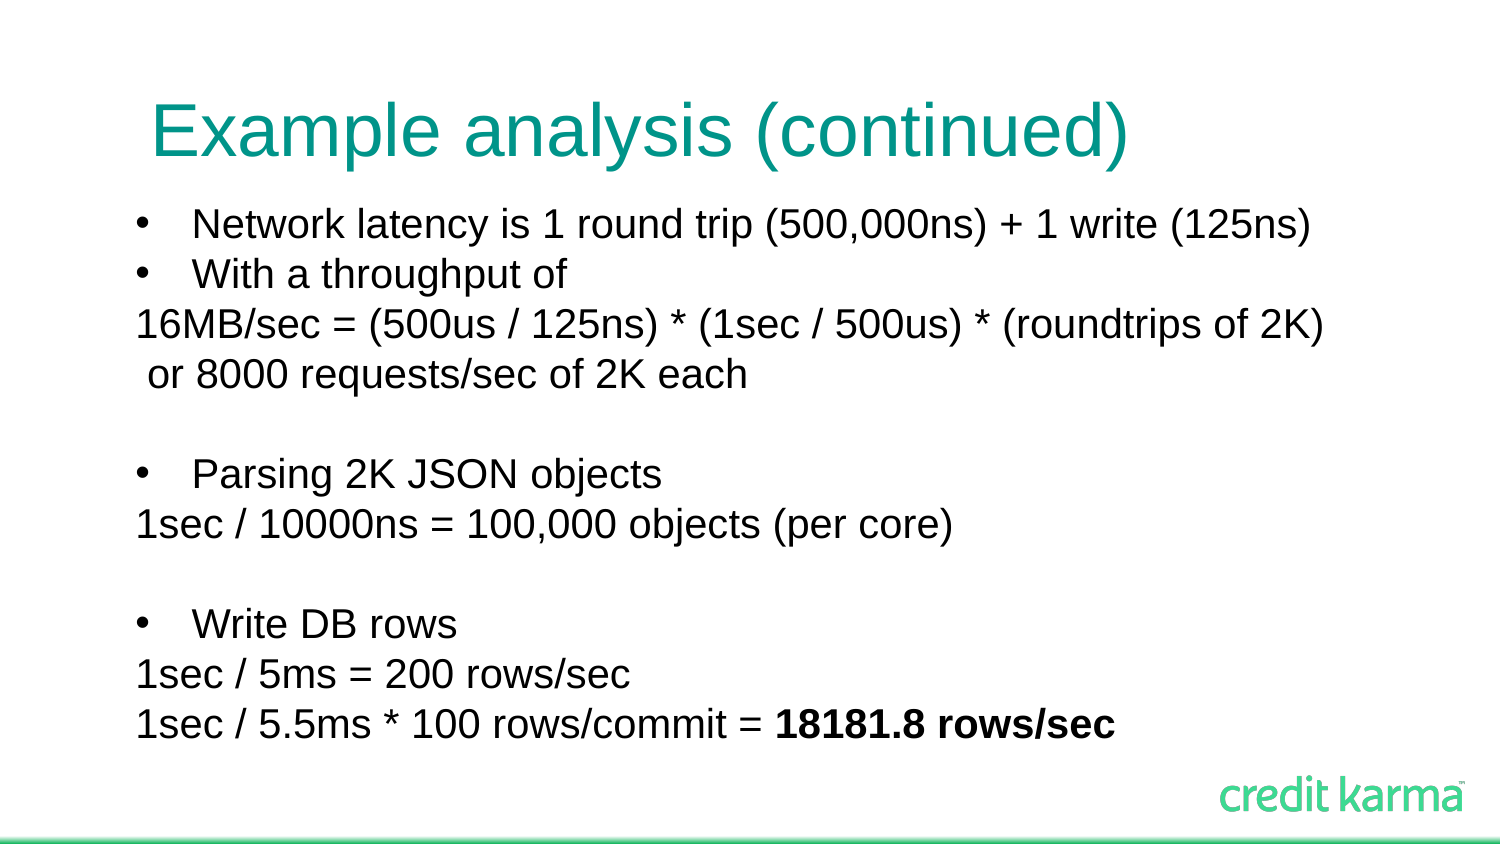

# Example analysis (continued)
Network latency is 1 round trip (500,000ns) + 1 write (125ns)
With a throughput of
16MB/sec = (500us / 125ns) * (1sec / 500us) * (roundtrips of 2K)
 or 8000 requests/sec of 2K each

Parsing 2K JSON objects
1sec / 10000ns = 100,000 objects (per core)

Write DB rows
1sec / 5ms = 200 rows/sec
1sec / 5.5ms * 100 rows/commit = 18181.8 rows/sec